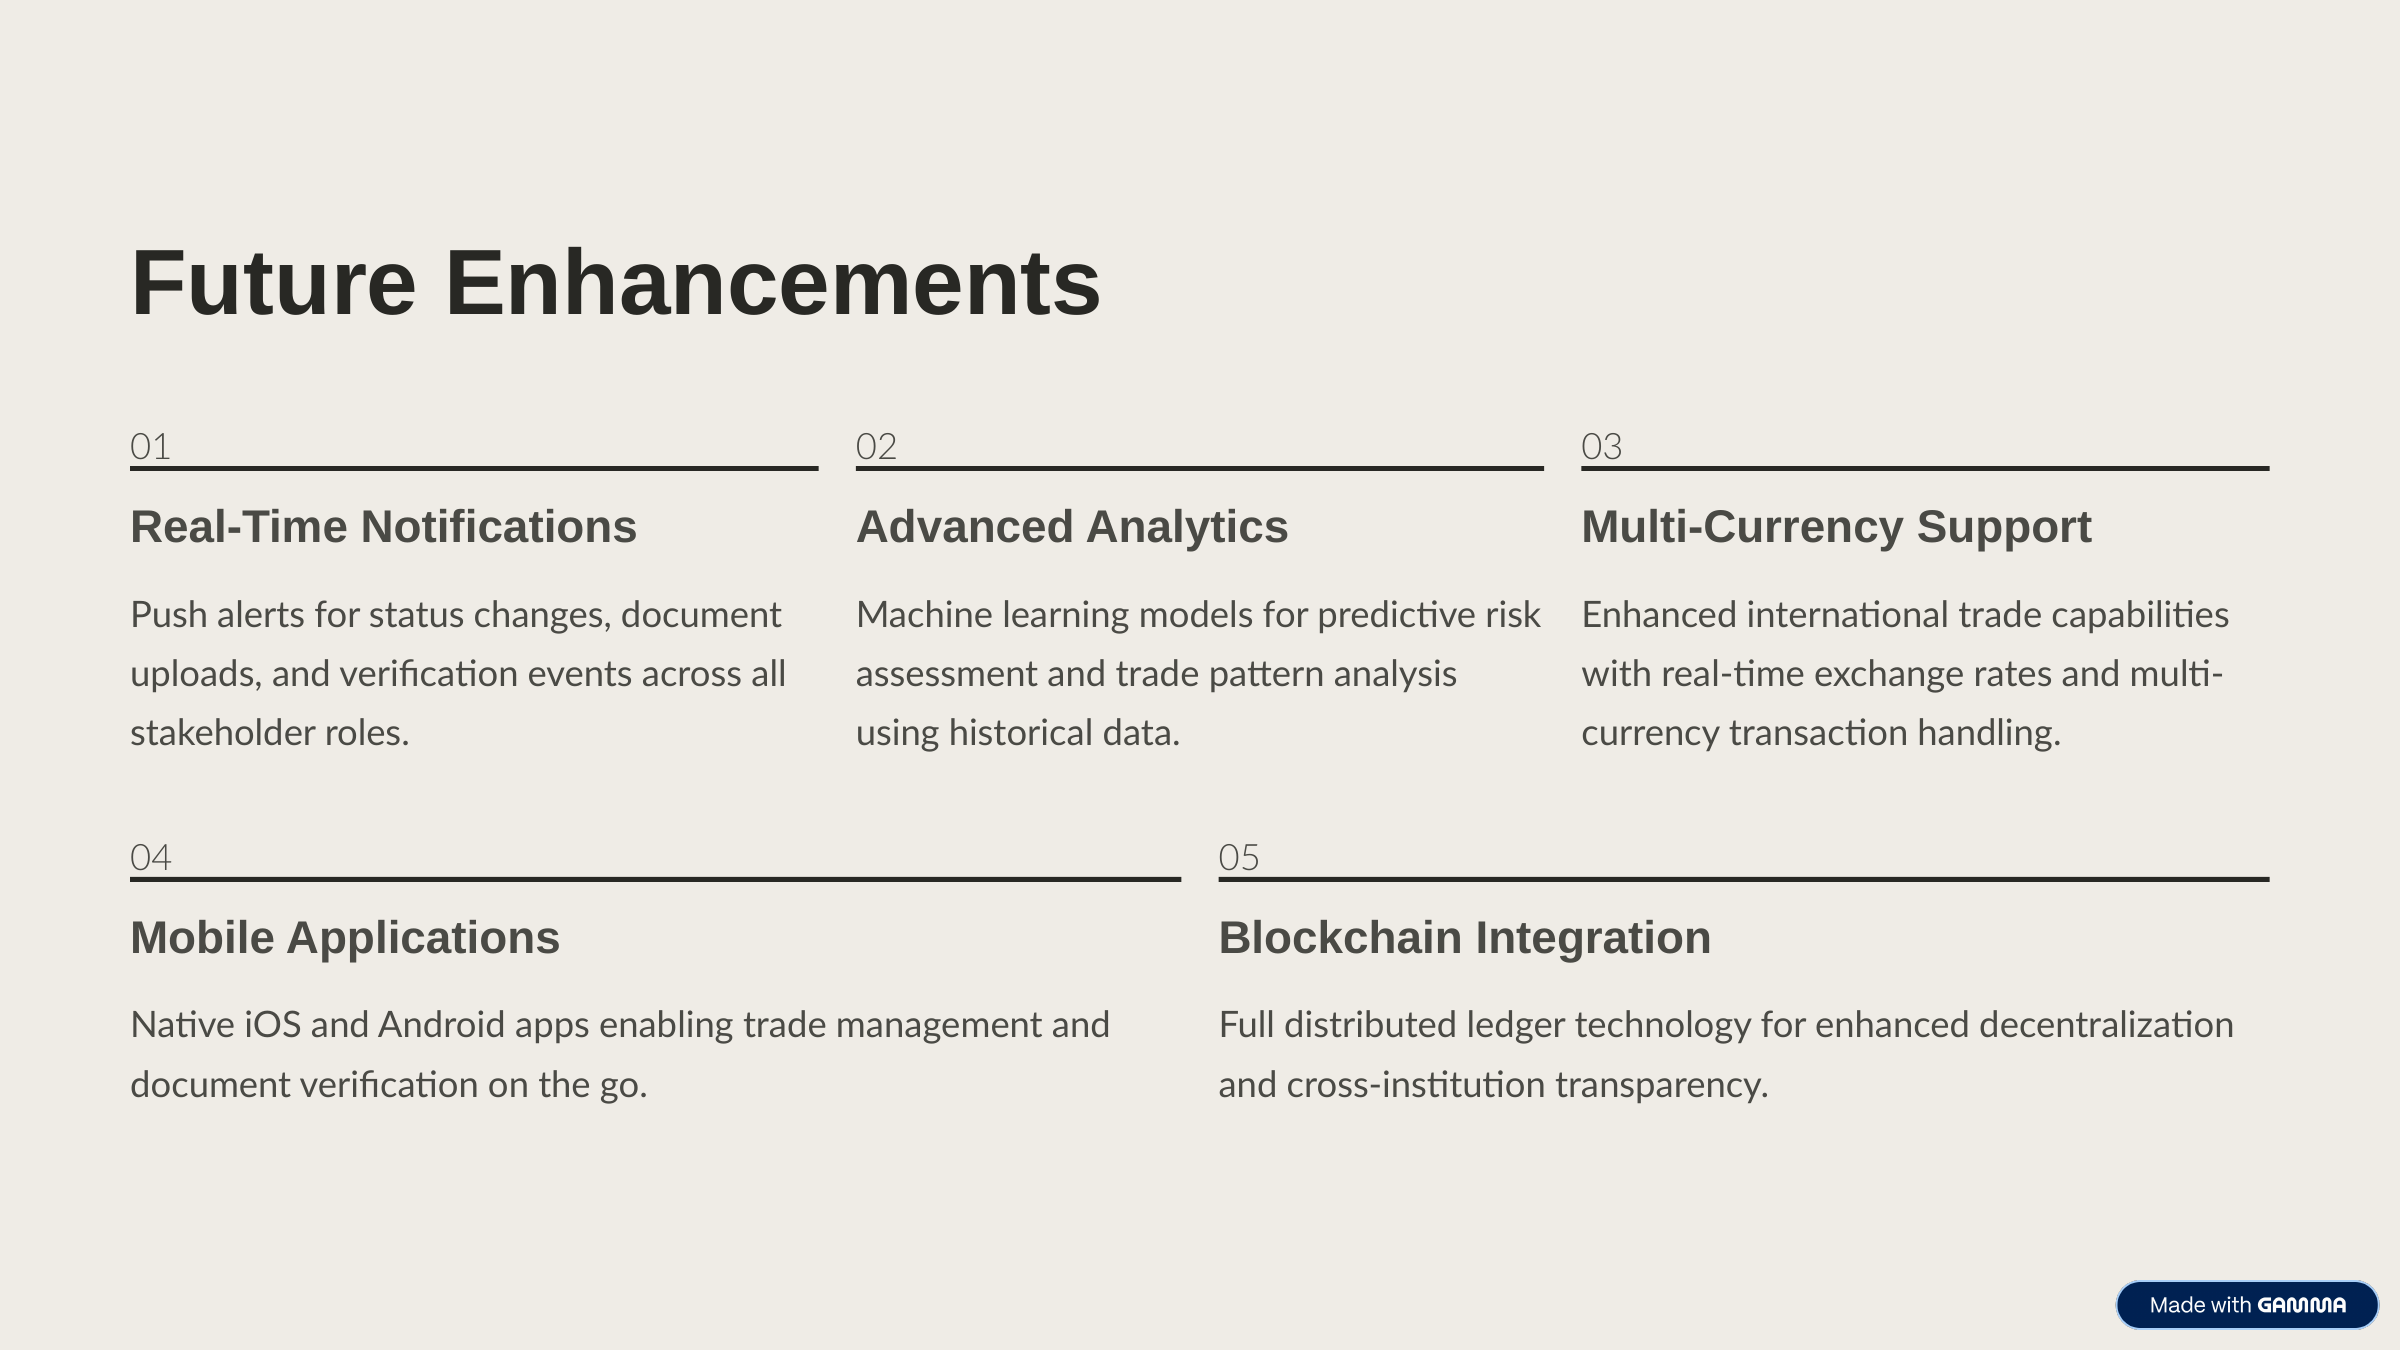

Future Enhancements
01
02
03

Real-Time Notifications
Advanced Analytics
Multi-Currency Support
Push alerts for status changes, document uploads, and verification events across all stakeholder roles.
Machine learning models for predictive risk assessment and trade pattern analysis using historical data.
Enhanced international trade capabilities with real-time exchange rates and multi-currency transaction handling.
04
05

Mobile Applications
Blockchain Integration
Native iOS and Android apps enabling trade management and document verification on the go.
Full distributed ledger technology for enhanced decentralization and cross-institution transparency.